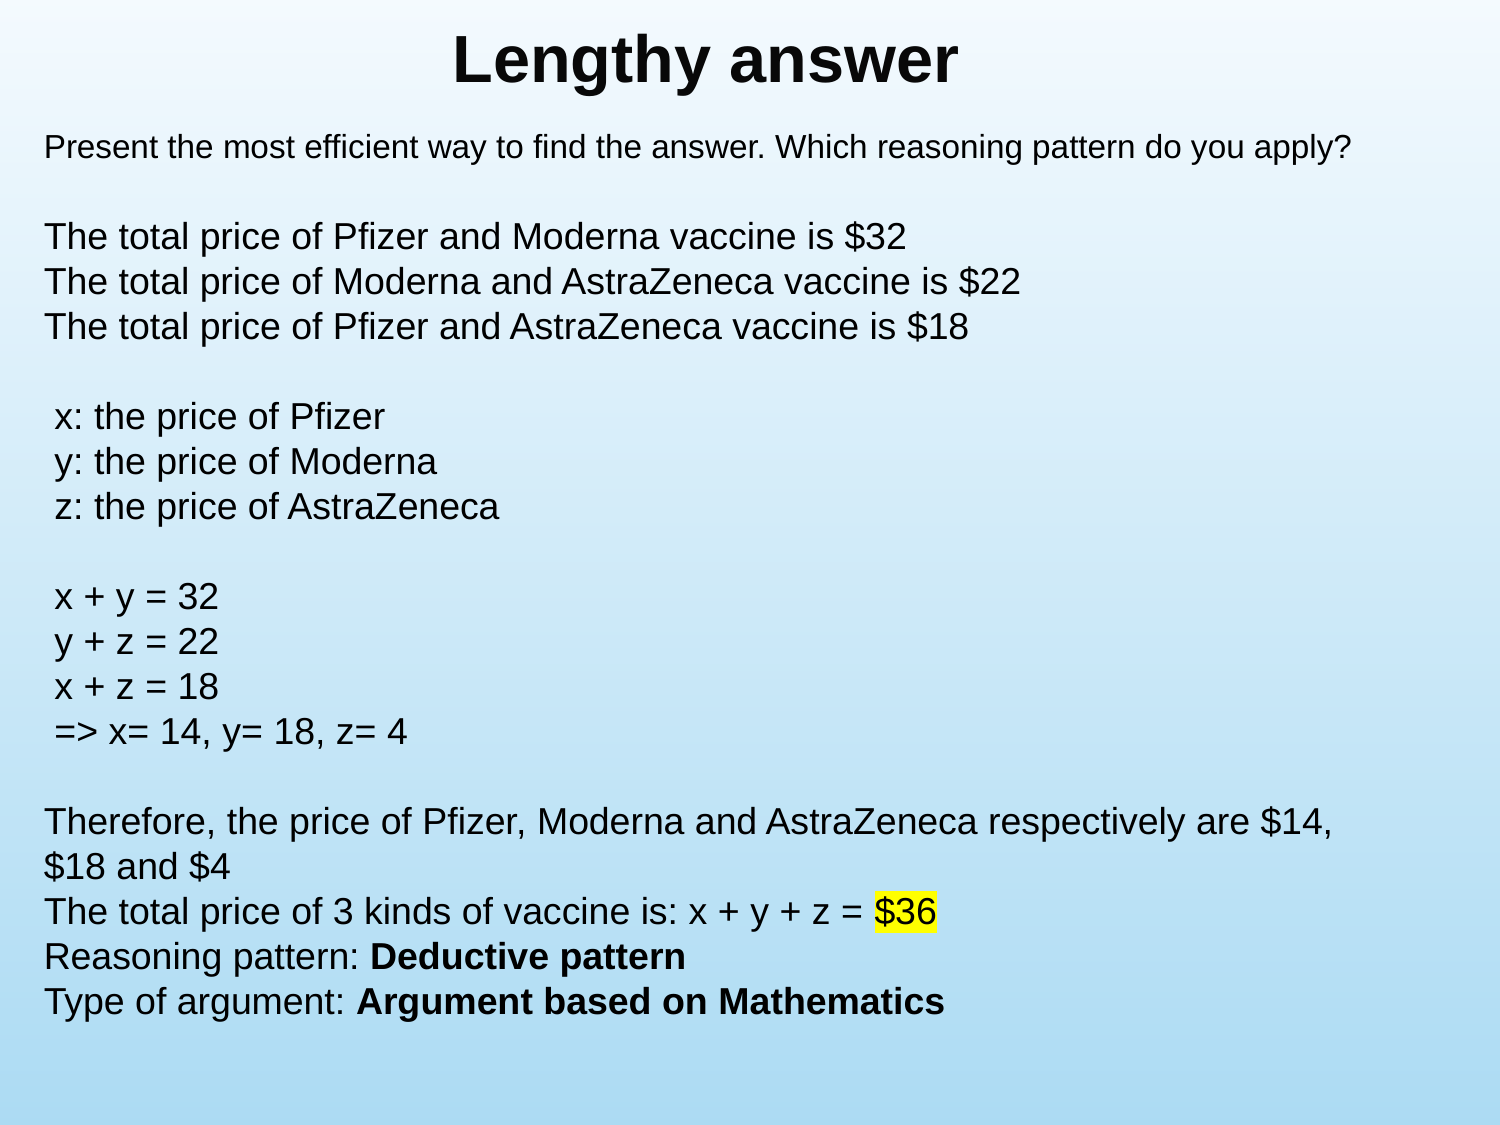

# Lengthy answer
Present the most efficient way to find the answer. Which reasoning pattern do you apply?

The total price of Pfizer and Moderna vaccine is $32
The total price of Moderna and AstraZeneca vaccine is $22
The total price of Pfizer and AstraZeneca vaccine is $18

 x: the price of Pfizer
 y: the price of Moderna
 z: the price of AstraZeneca

 x + y = 32
 y + z = 22
 x + z = 18
 => x= 14, y= 18, z= 4

Therefore, the price of Pfizer, Moderna and AstraZeneca respectively are $14, $18 and $4
The total price of 3 kinds of vaccine is: x + y + z = $36
Reasoning pattern: Deductive pattern
Type of argument: Argument based on Mathematics